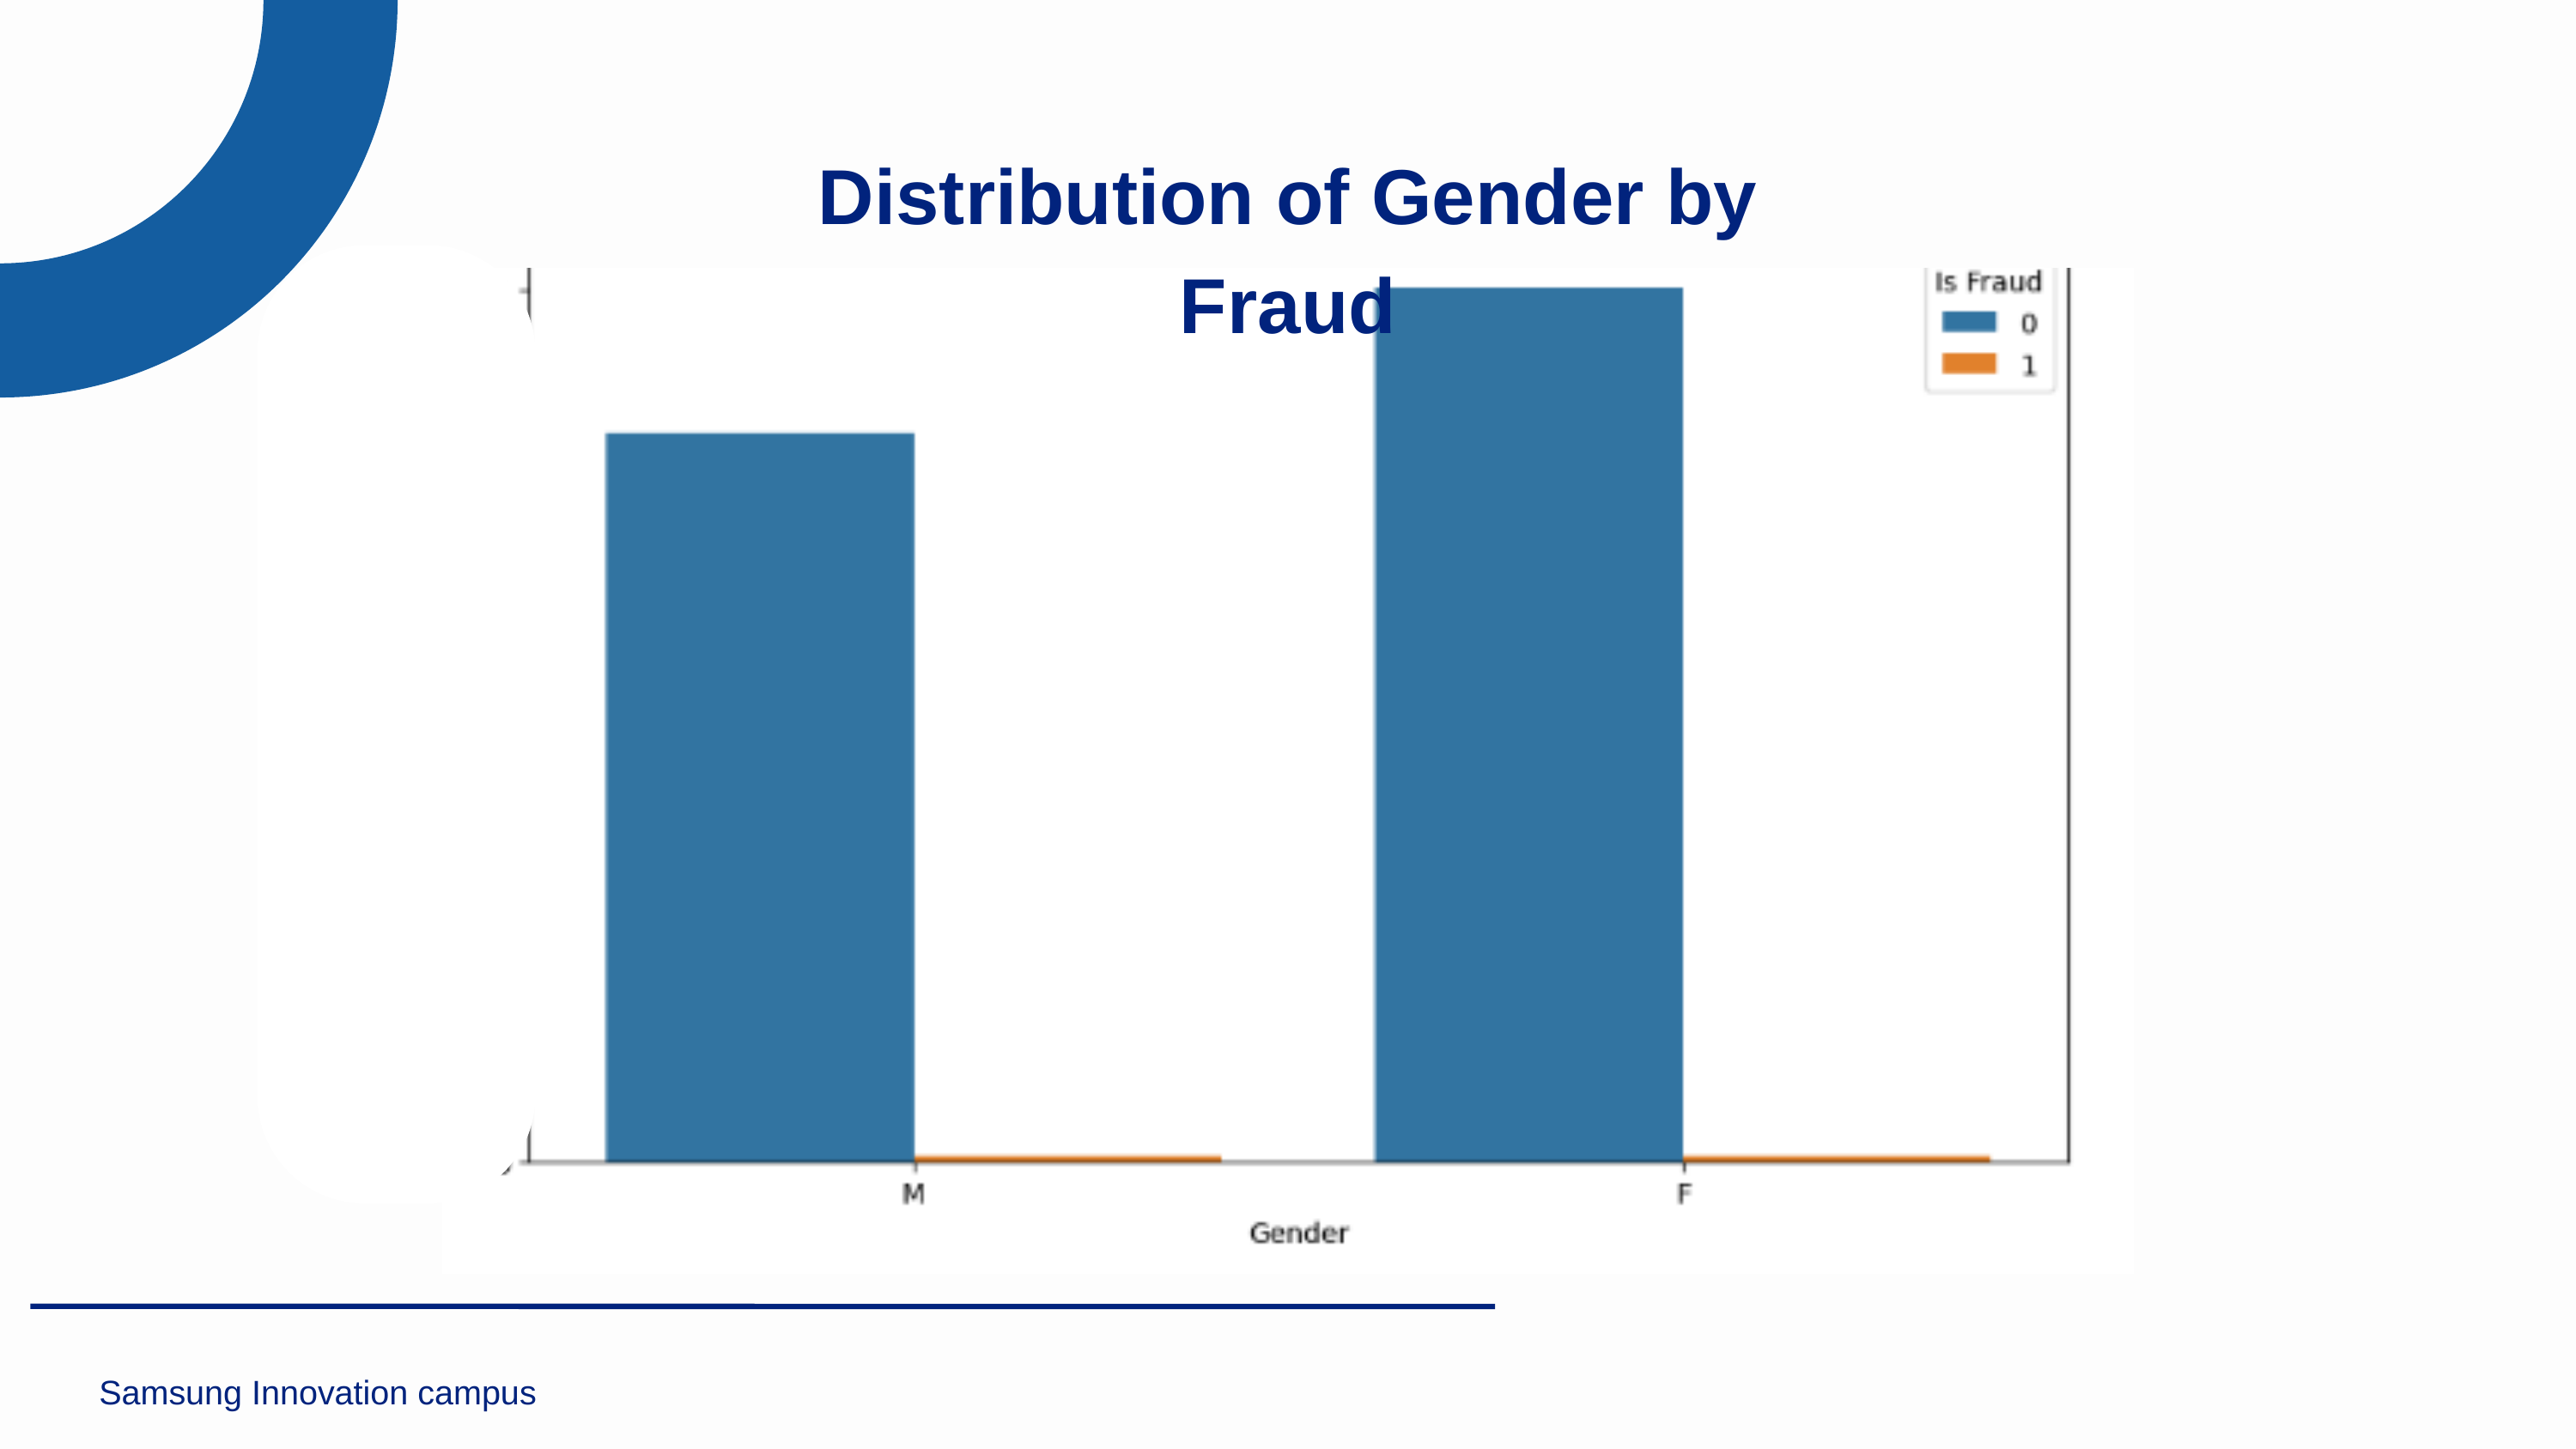

Distribution of Gender by Fraud

Samsung Innovation campus